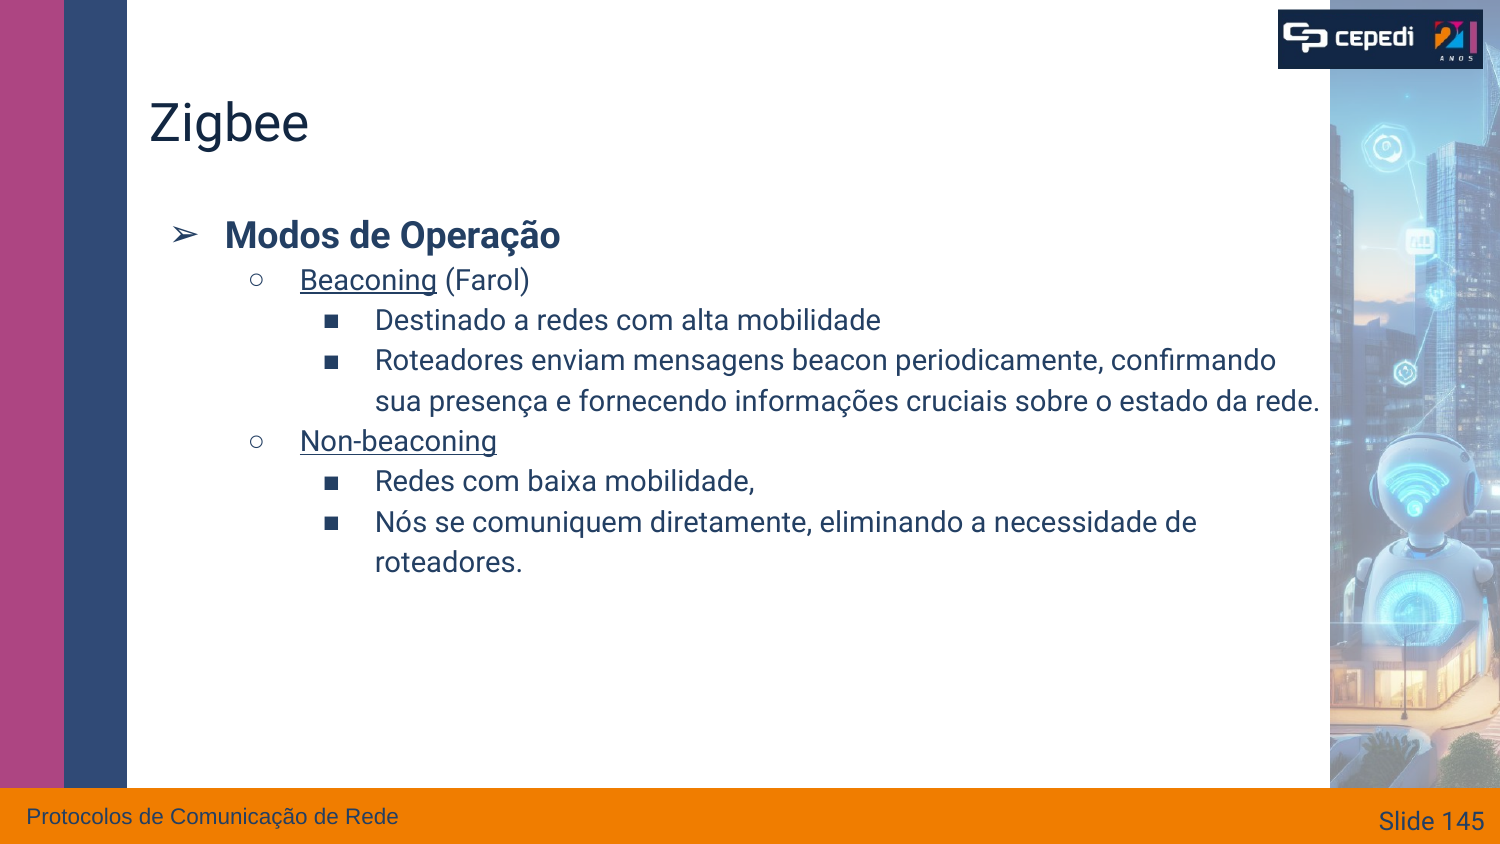

# Zigbee
Modos de Operação
Beaconing (Farol)
Destinado a redes com alta mobilidade
Roteadores enviam mensagens beacon periodicamente, confirmando sua presença e fornecendo informações cruciais sobre o estado da rede.
Non-beaconing
Redes com baixa mobilidade,
Nós se comuniquem diretamente, eliminando a necessidade de roteadores.
Protocolos de Comunicação de Rede
Slide 145